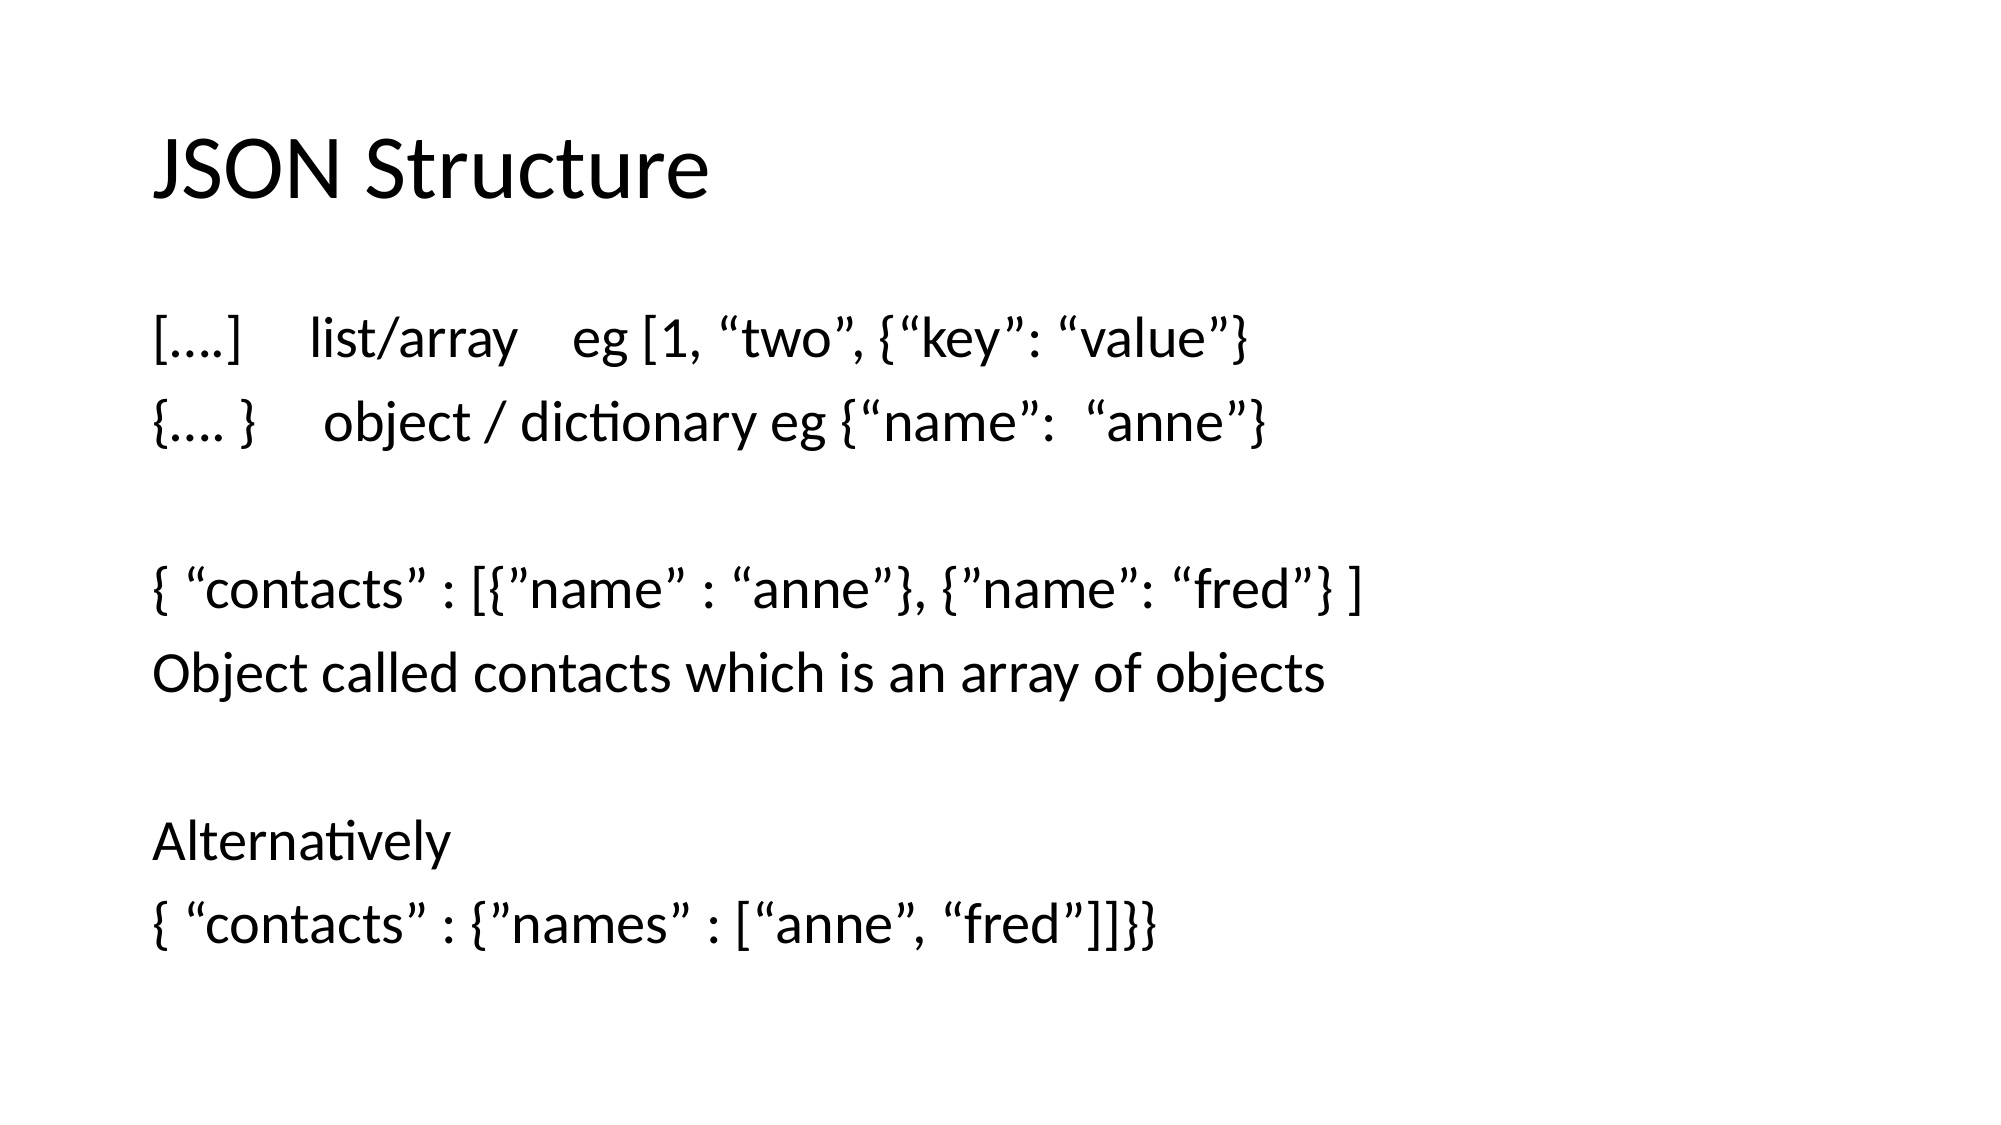

# JSON Structure
[….]     list/array    eg [1, “two”, {“key”: “value”}
{…. }     object / dictionary eg {“name”:  “anne”}

{ “contacts” : [{”name” : “anne”}, {”name”: “fred”} ]
Object called contacts which is an array of objects

Alternatively
{ “contacts” : {”names” : [“anne”, “fred”]]}}